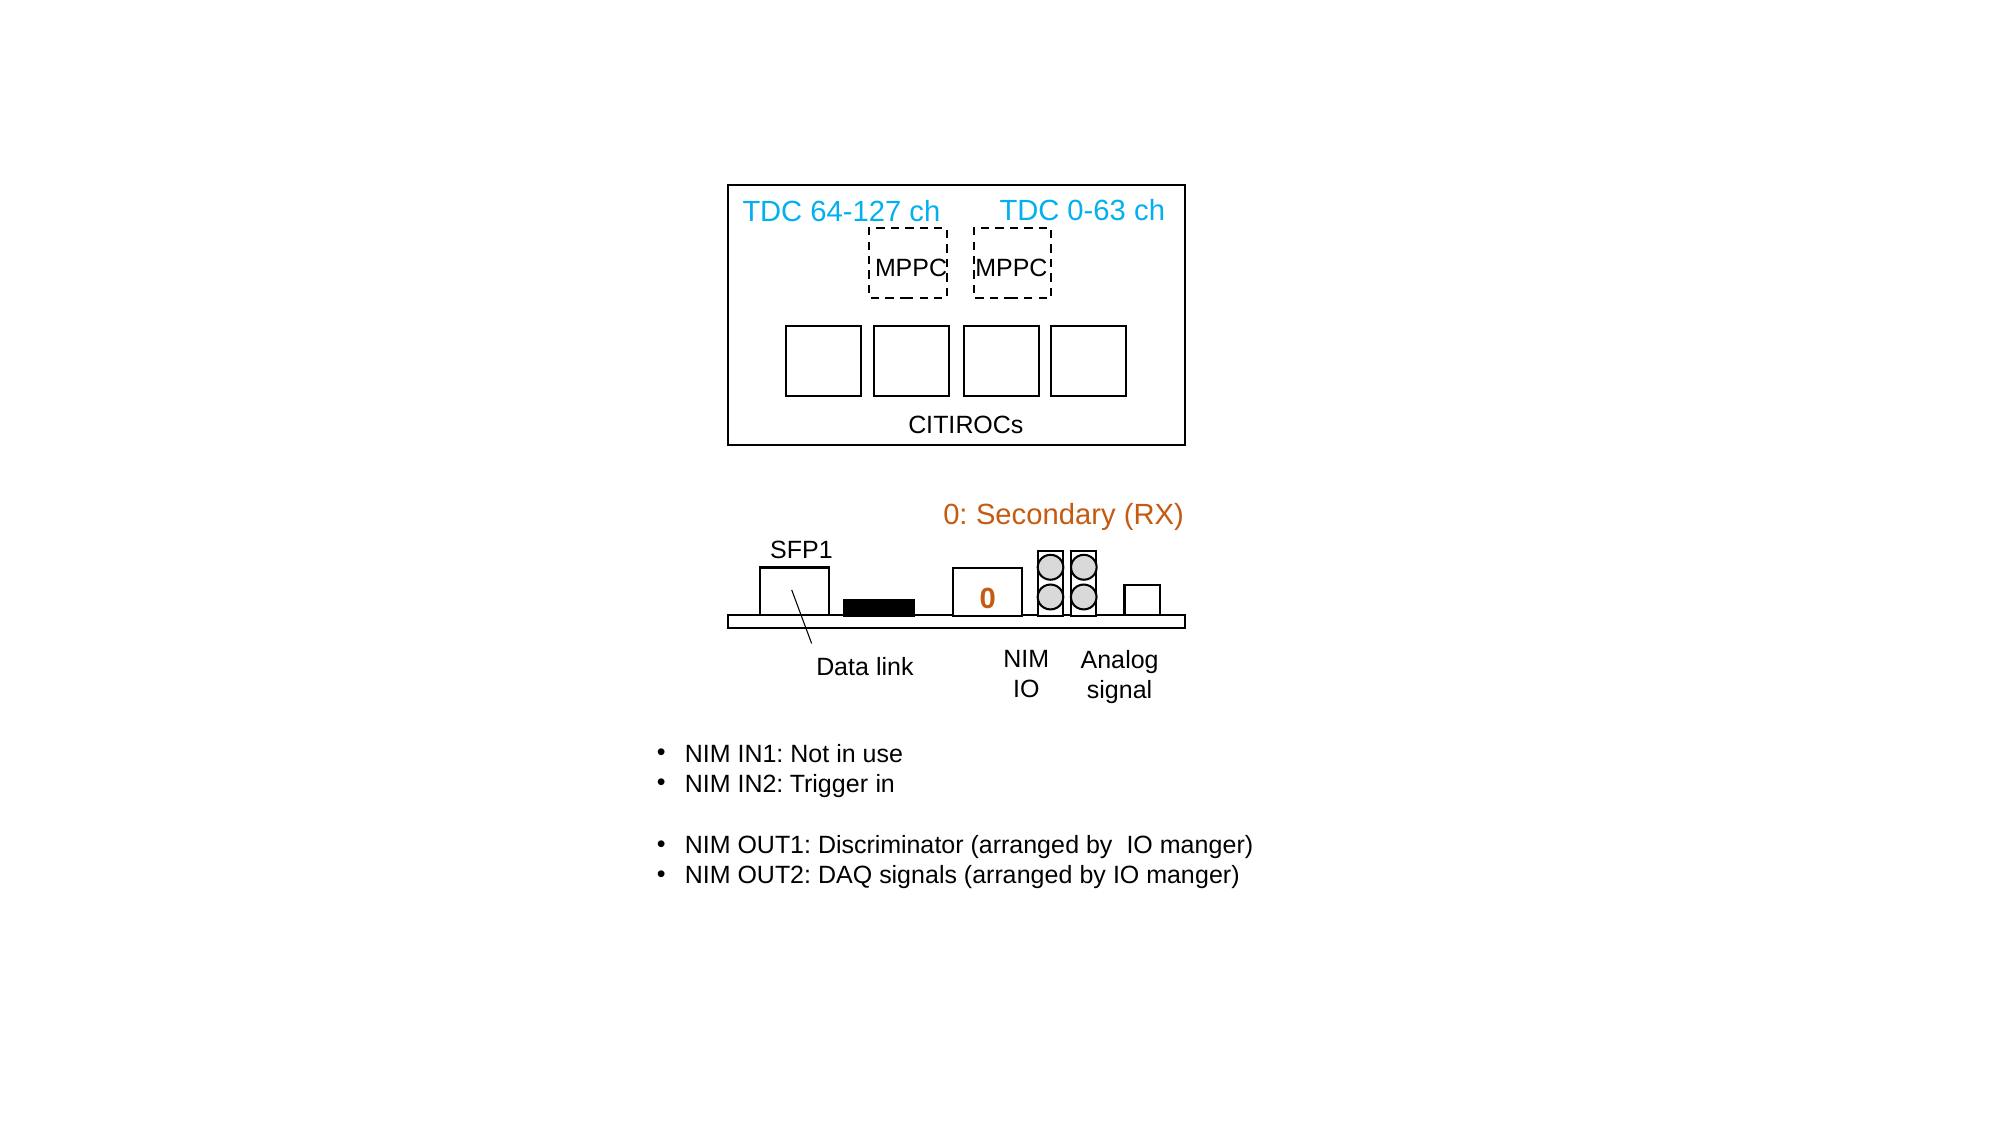

TDC 0-63 ch
TDC 64-127 ch

MPPC
MPPC

CITIROCs
0: Secondary (RX)
SFP1

0

NIM
IO
Analog
signal
Data link
NIM IN1: Not in use
NIM IN2: Trigger in
NIM OUT1: Discriminator (arranged by  IO manger)
NIM OUT2: DAQ signals (arranged by IO manger)